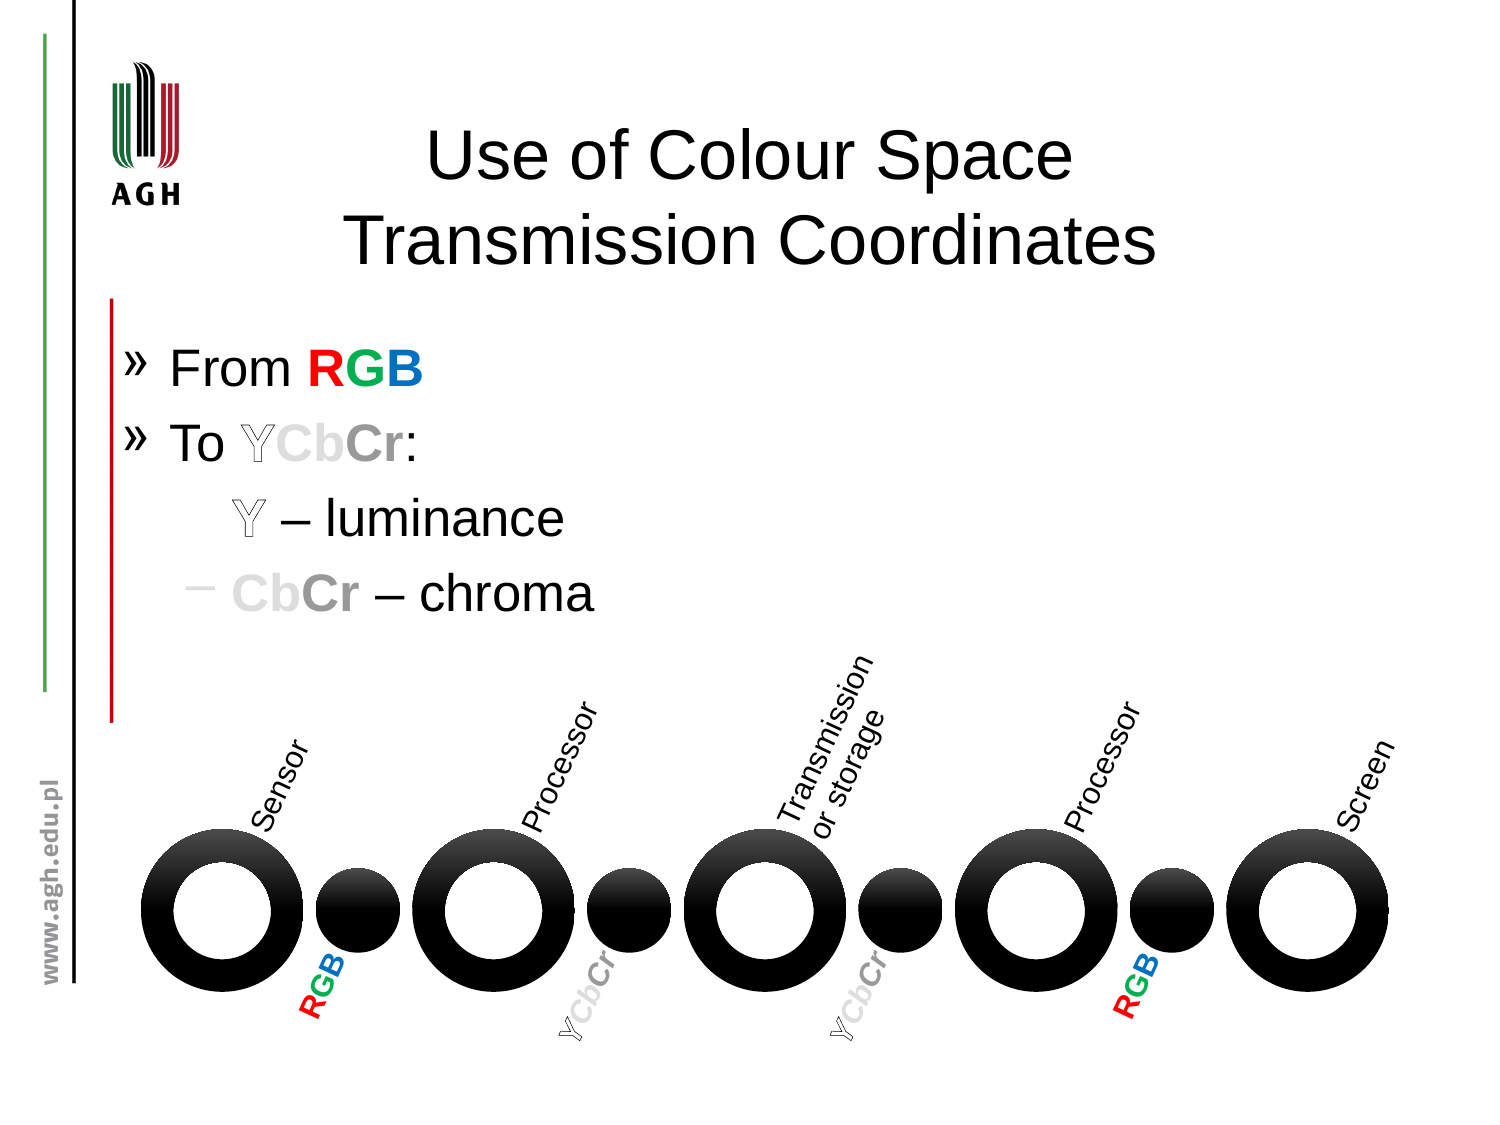

# Use of Colour Space Transmission Coordinates
From RGB
To YCbCr:
Y – luminance
CbCr – chroma
Sensor
RGB
Processor
YCbCr
Transmission or storage
YCbCr
Processor
RGB
Screen